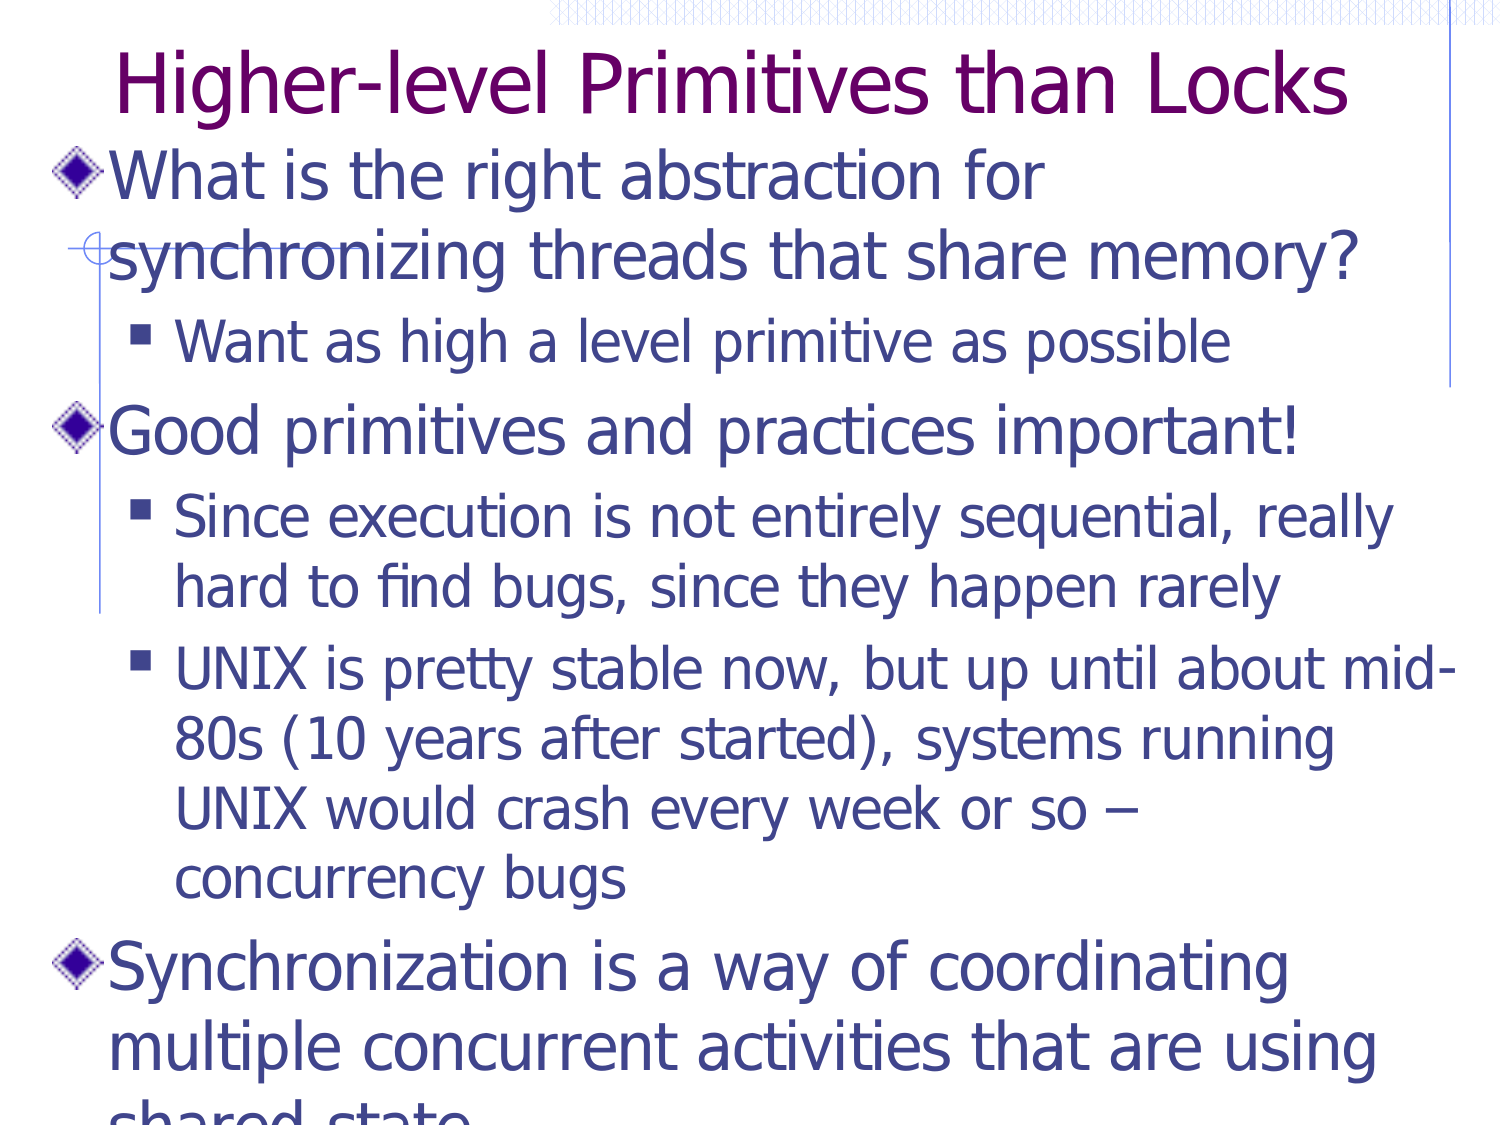

# Higher-level Primitives than Locks
What is the right abstraction for synchronizing threads that share memory?
Want as high a level primitive as possible
Good primitives and practices important!
Since execution is not entirely sequential, really hard to find bugs, since they happen rarely
UNIX is pretty stable now, but up until about mid-80s (10 years after started), systems running UNIX would crash every week or so – concurrency bugs
Synchronization is a way of coordinating multiple concurrent activities that are using shared state
This lecture and the next presents a couple of ways of structuring the sharing